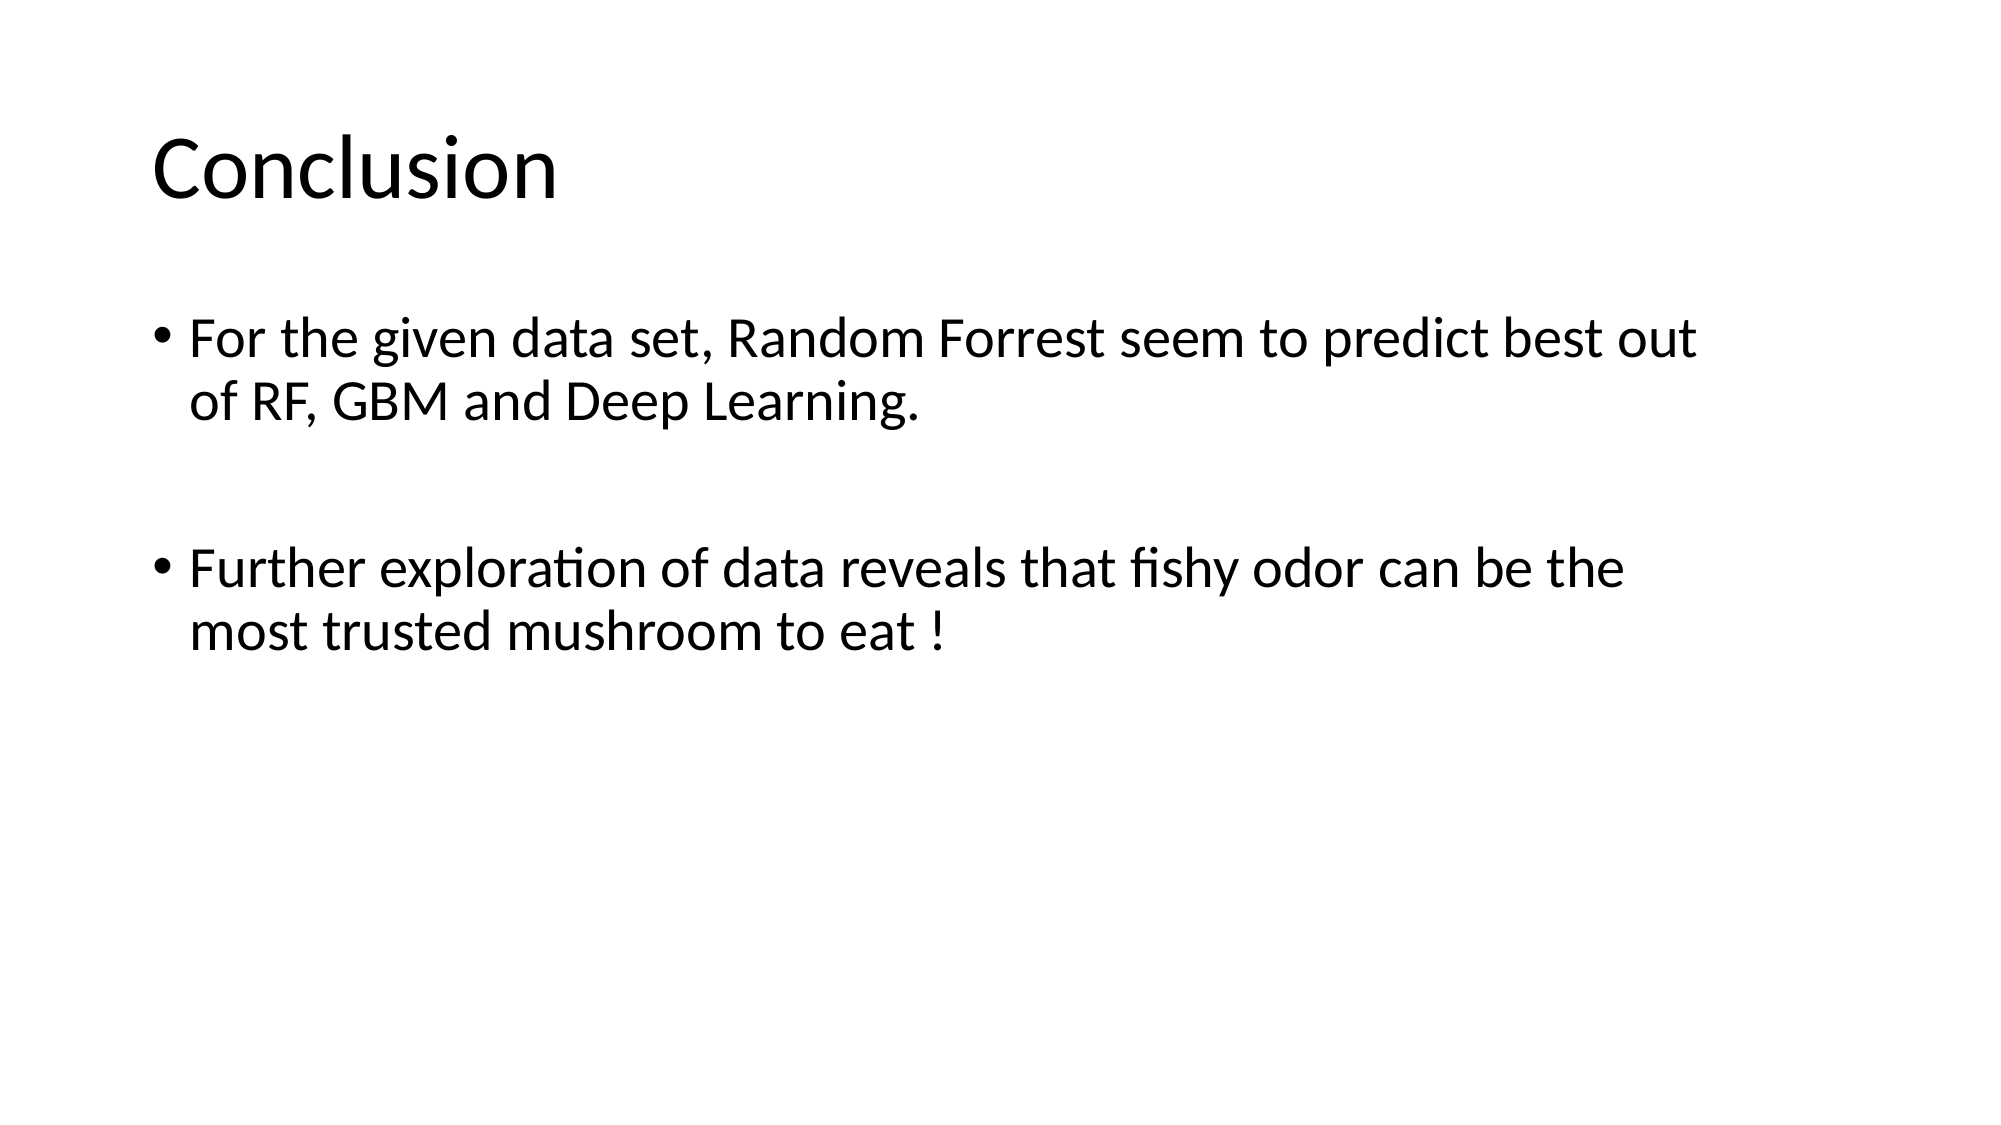

# Conclusion
For the given data set, Random Forrest seem to predict best out of RF, GBM and Deep Learning.

Further exploration of data reveals that fishy odor can be the most trusted mushroom to eat !